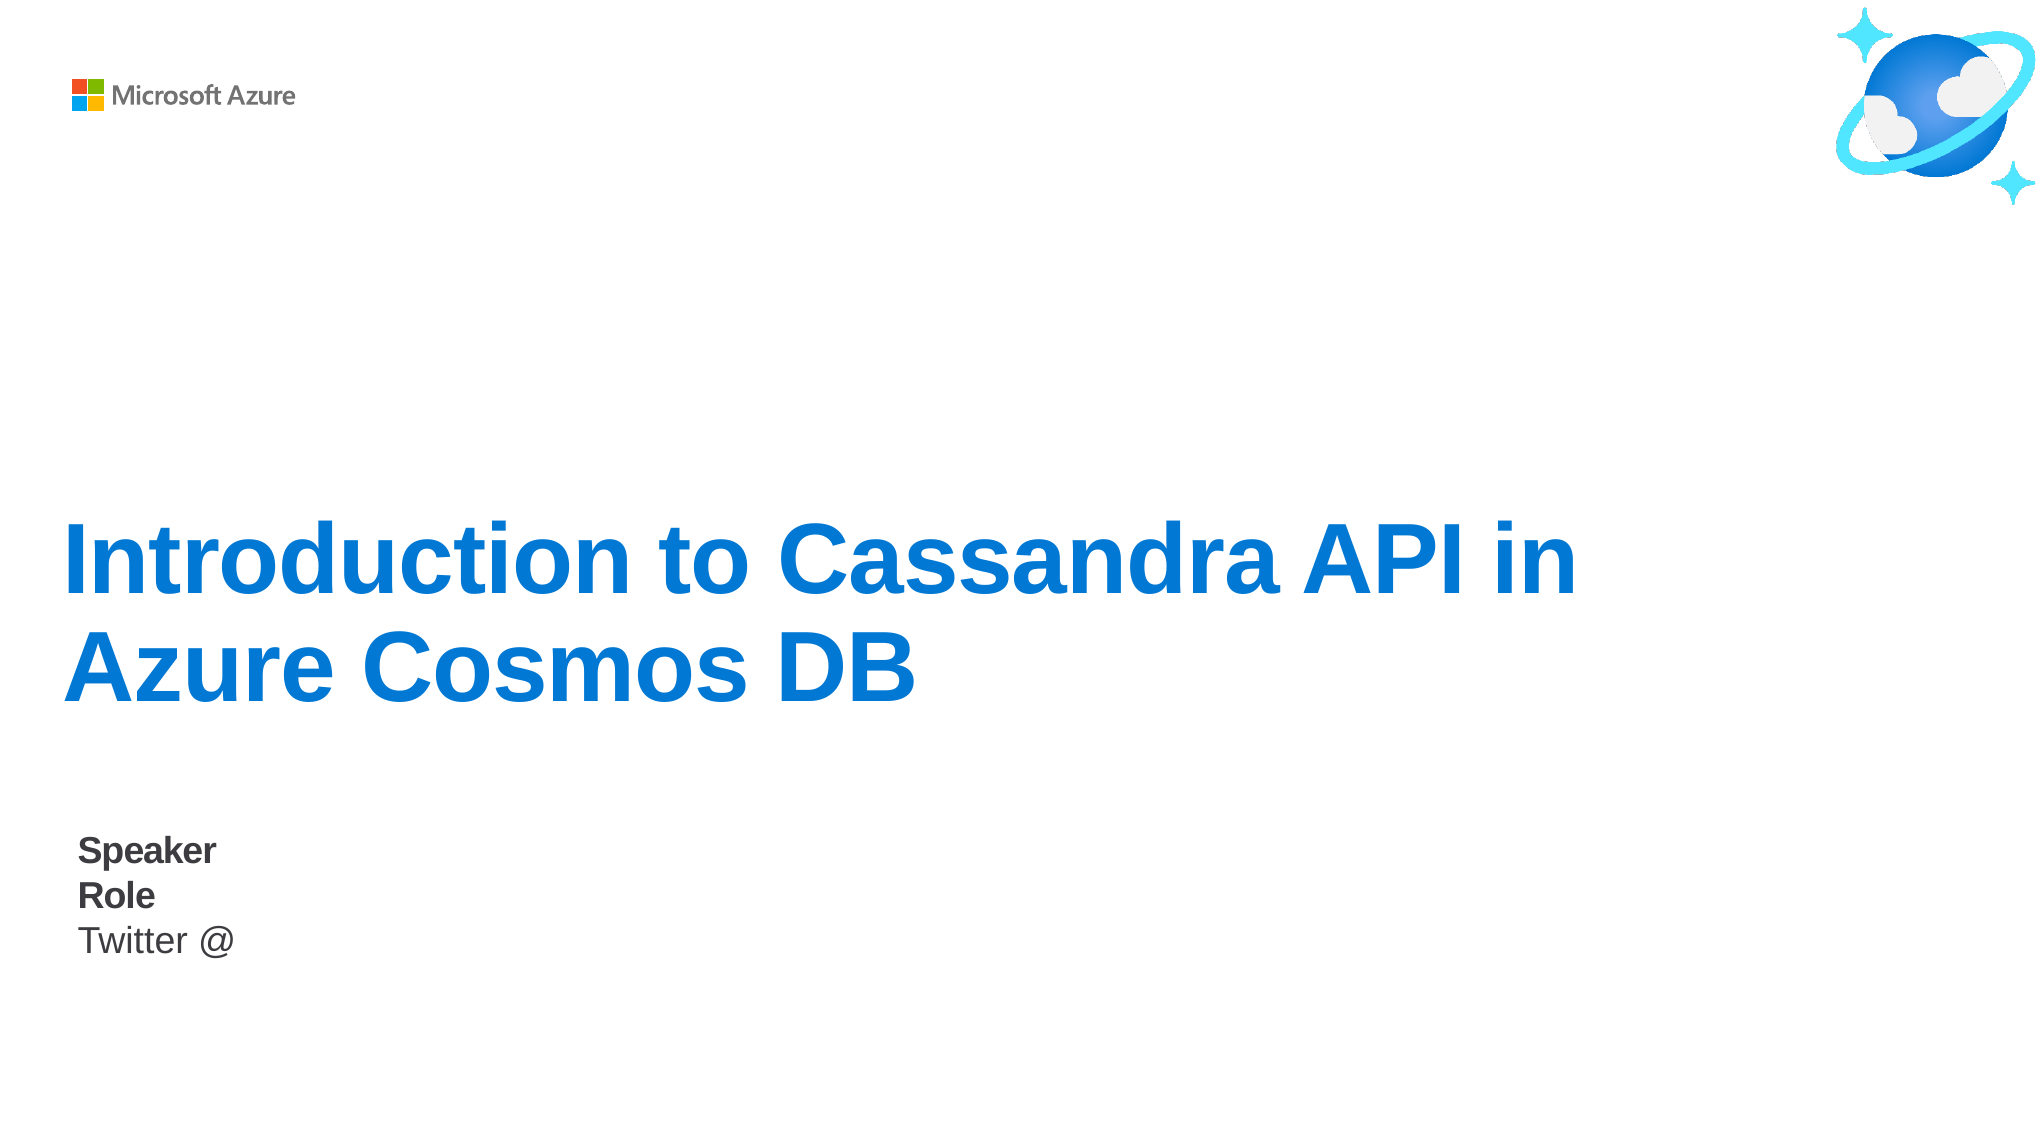

# Introduction to Cassandra API in Azure Cosmos DB
Speaker
Role
Twitter @